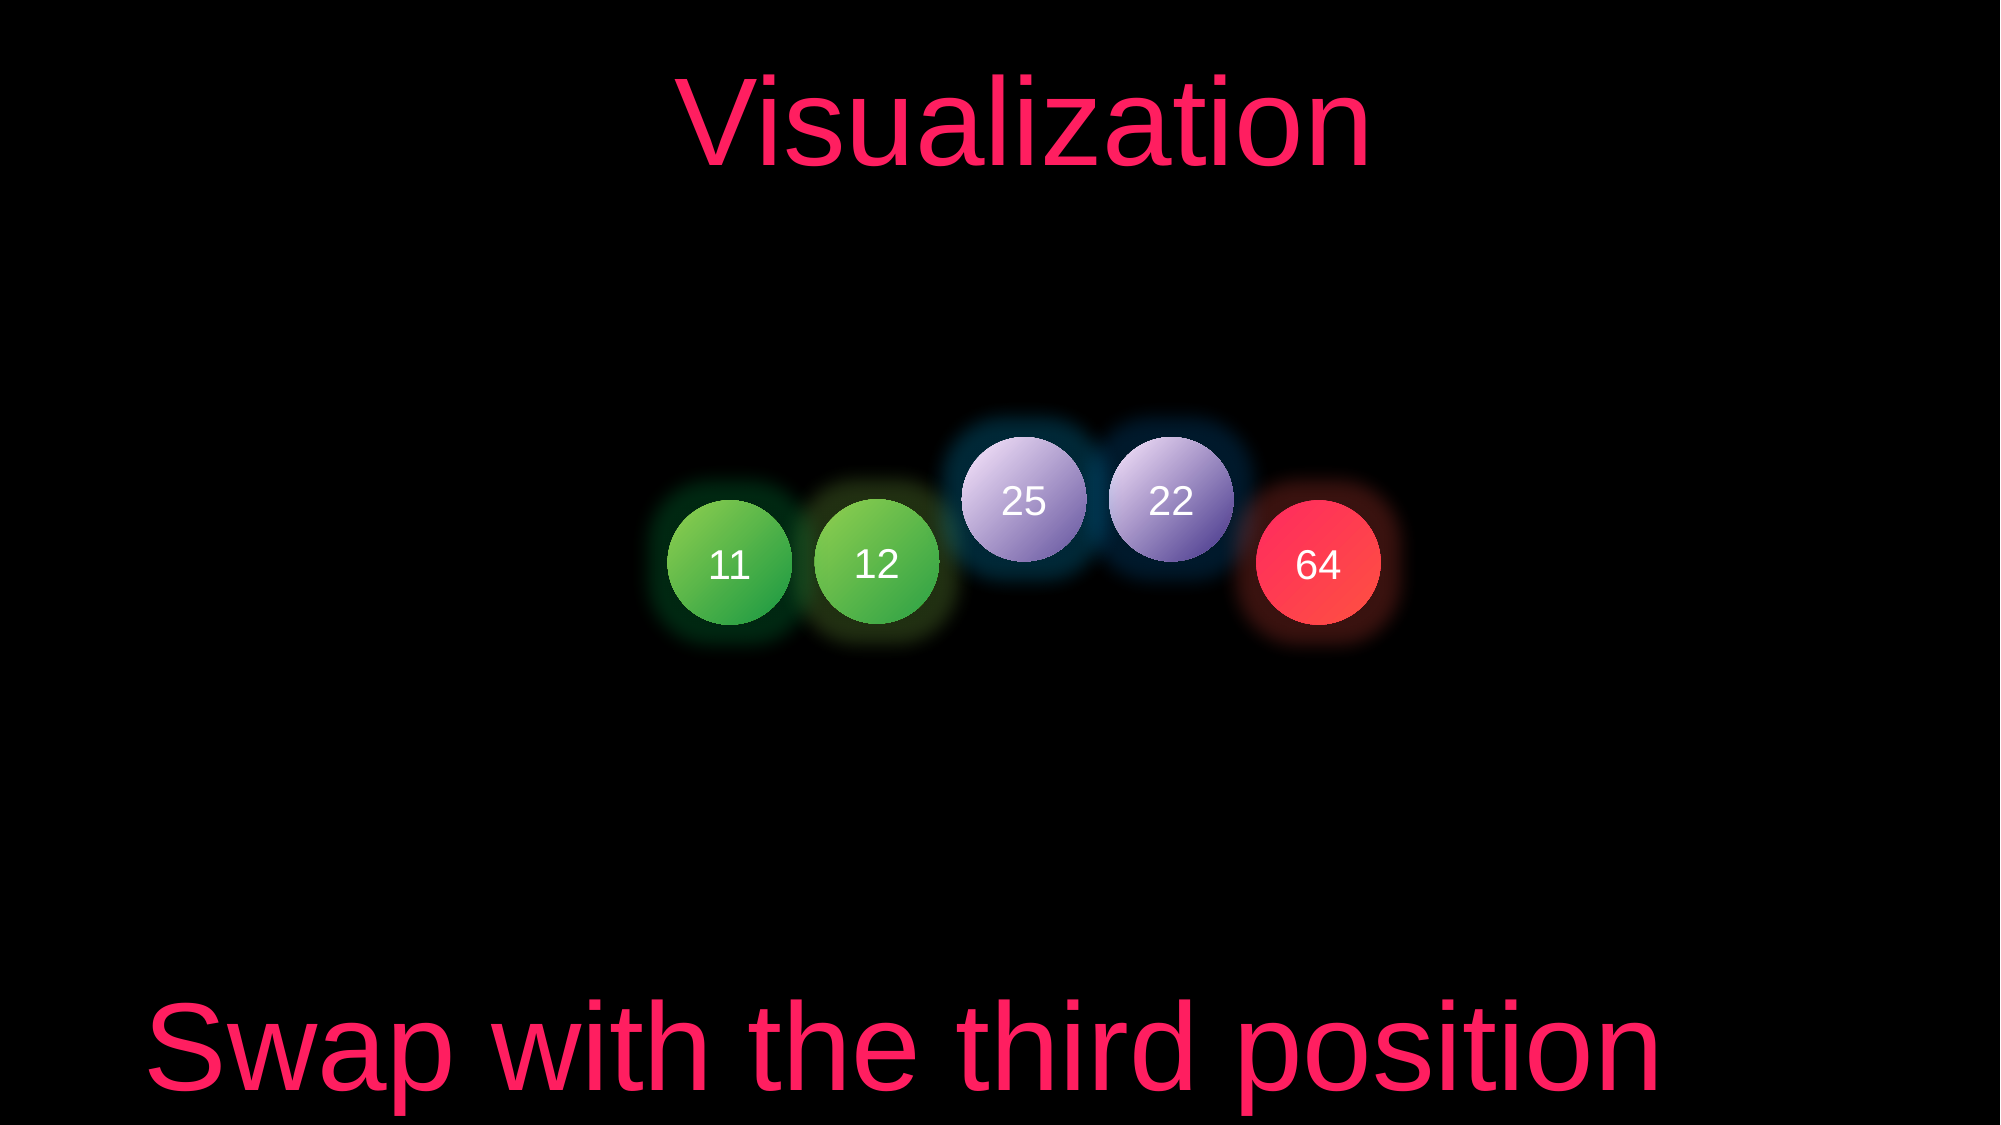

Visualization
25
22
12
11
64
Swap with the third position